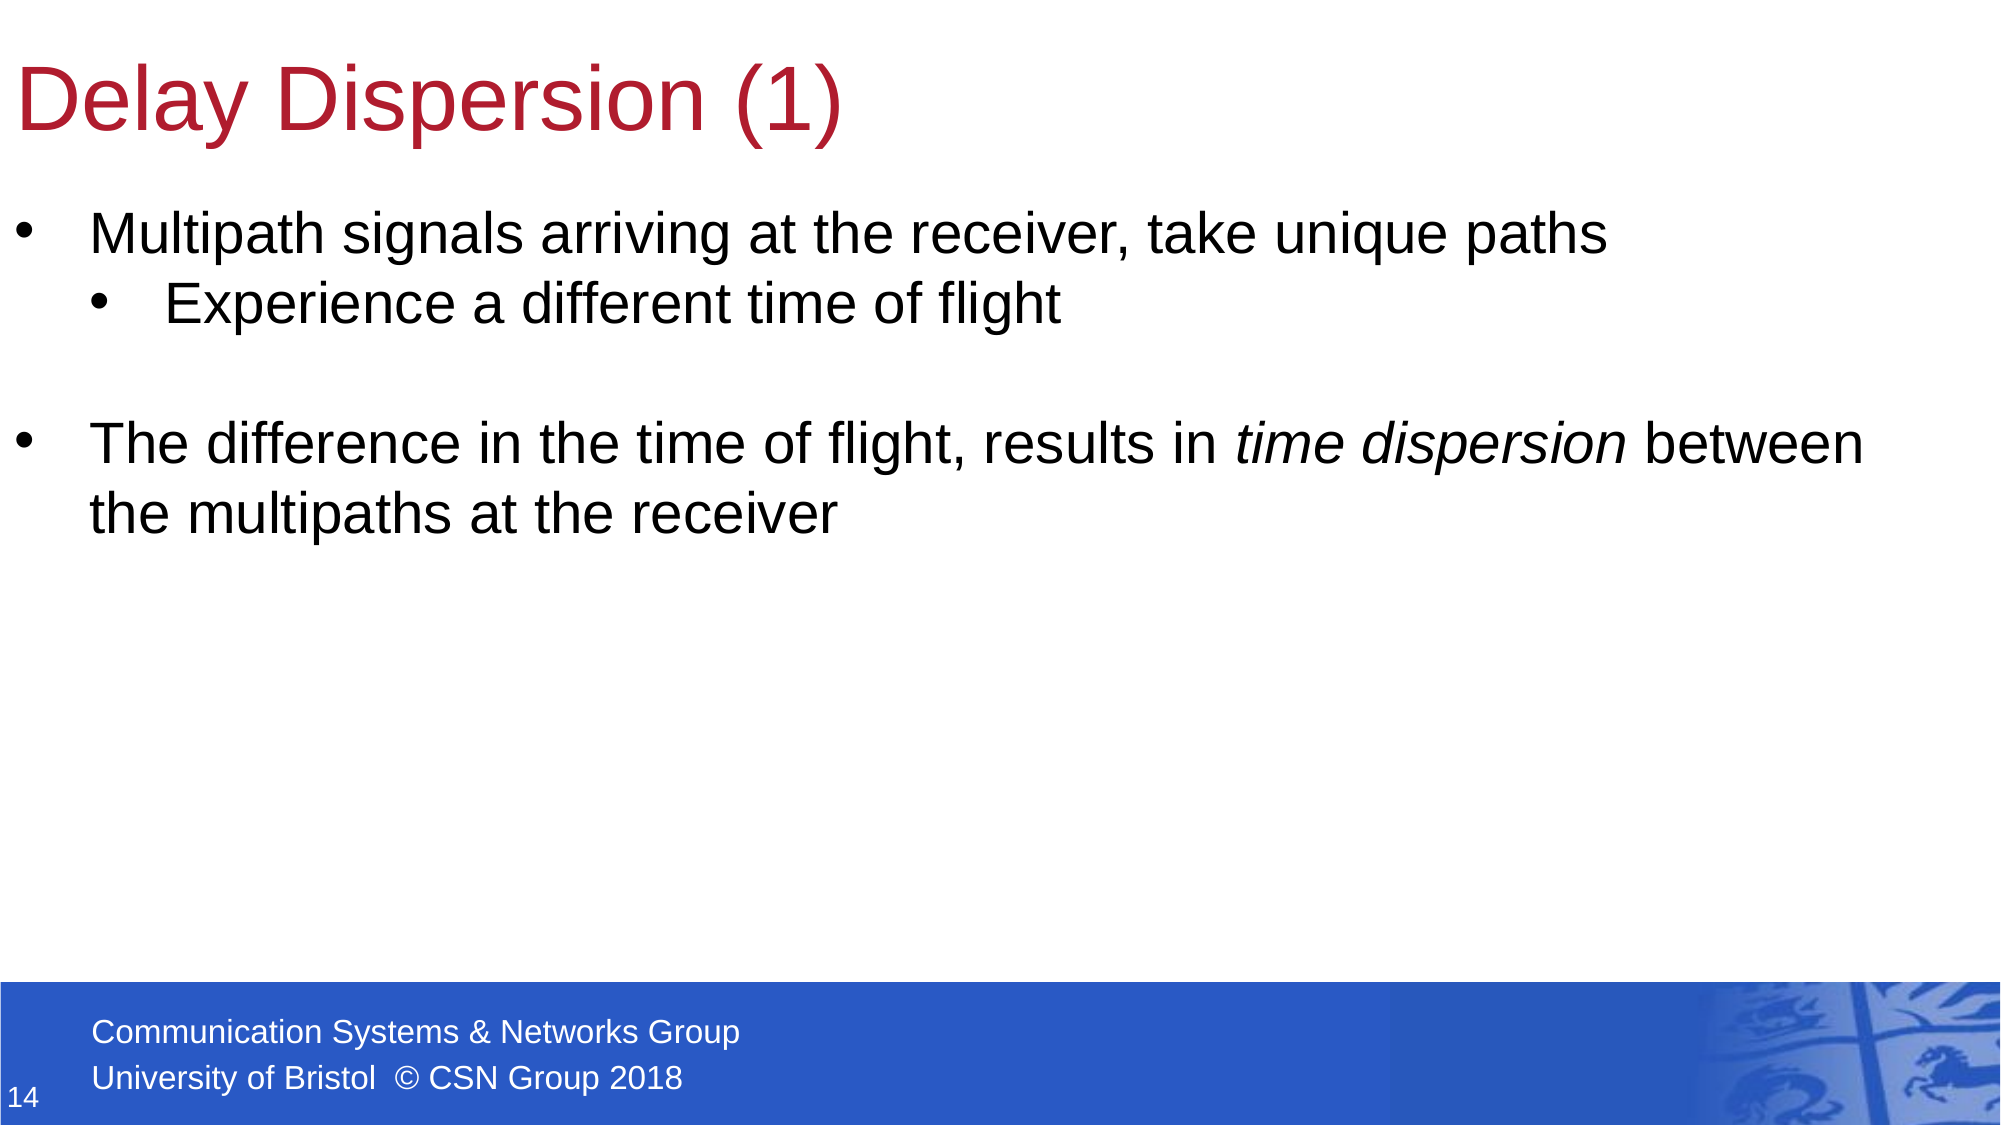

# Delay Dispersion (1)
Multipath signals arriving at the receiver, take unique paths
Experience a different time of flight

The difference in the time of flight, results in time dispersion between the multipaths at the receiver
14